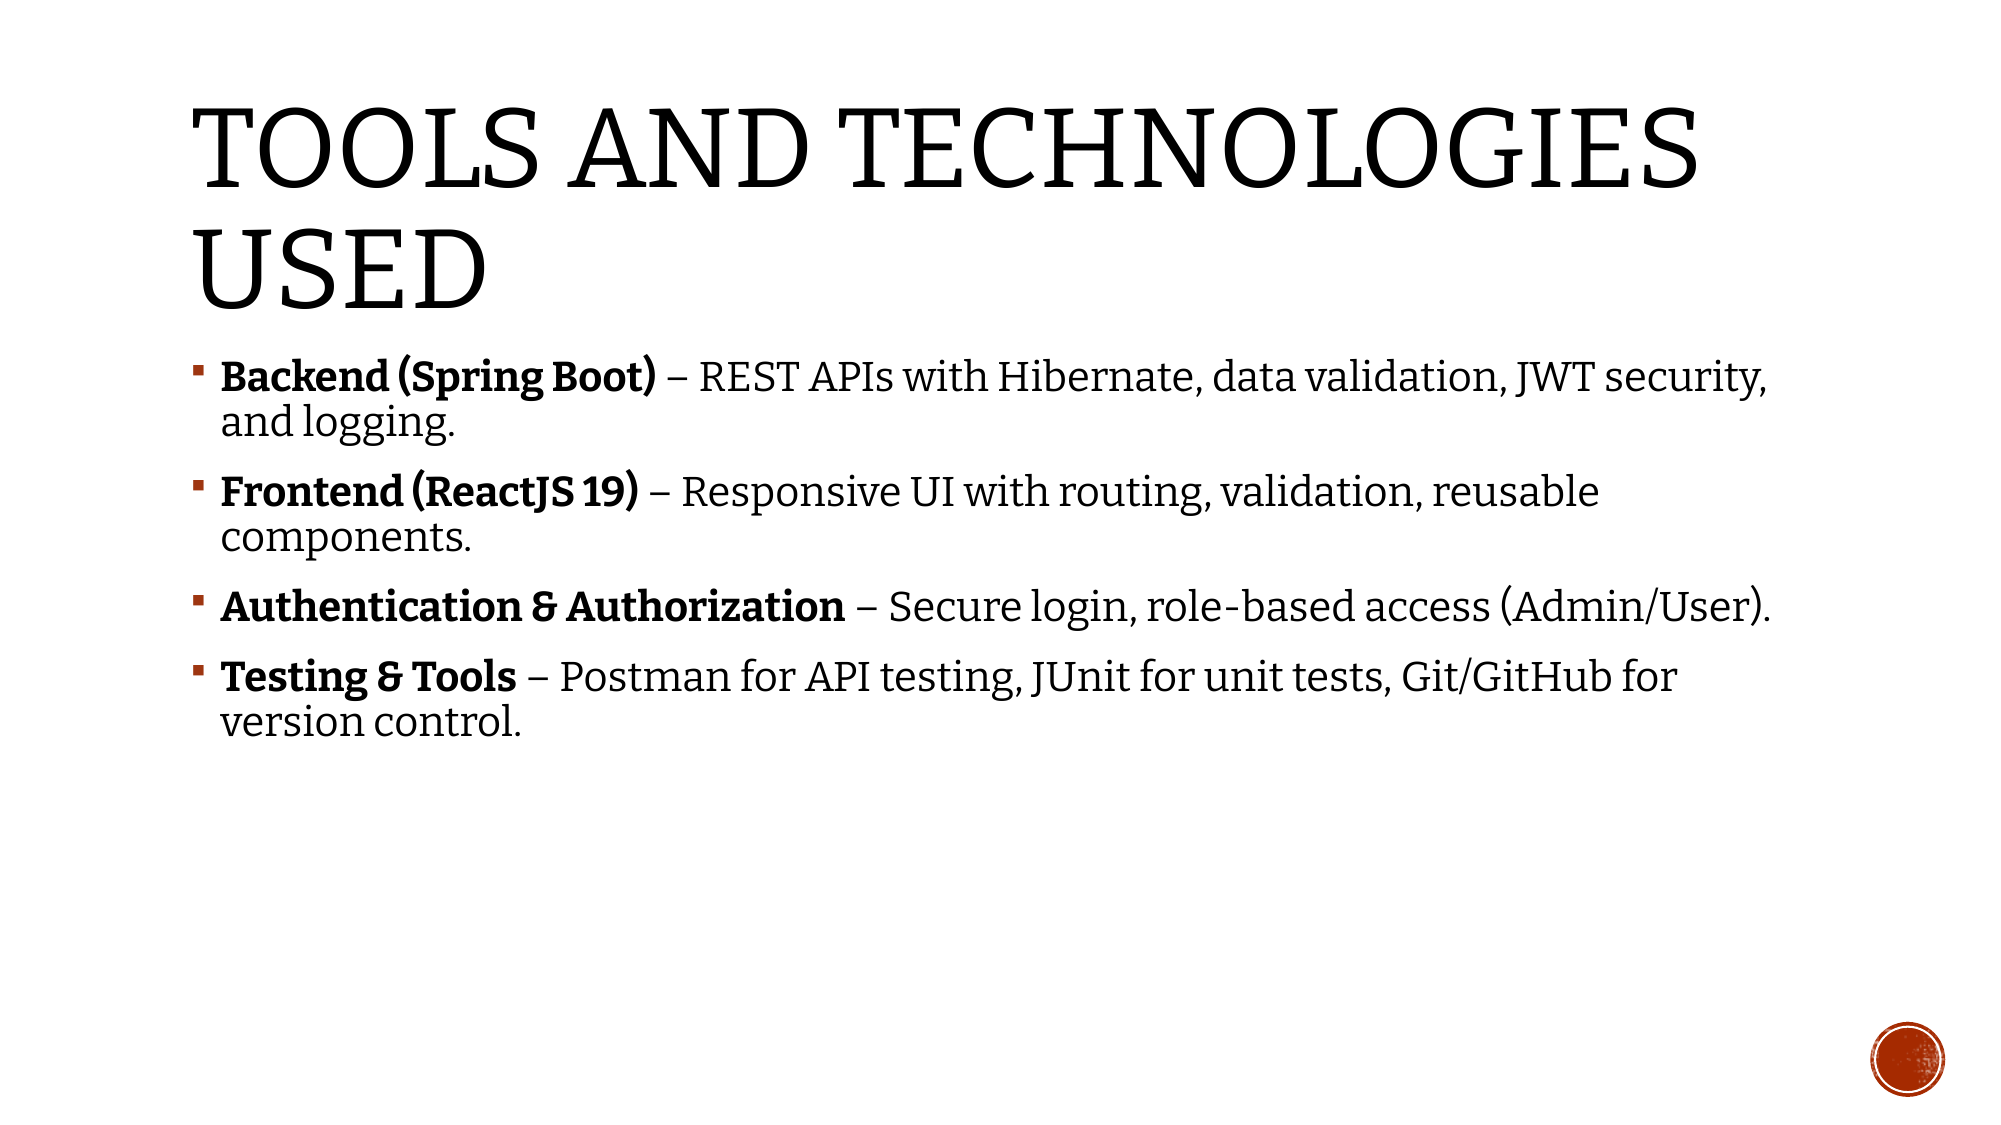

# Tools and technologies used
Backend (Spring Boot) – REST APIs with Hibernate, data validation, JWT security, and logging.
Frontend (ReactJS 19) – Responsive UI with routing, validation, reusable components.
Authentication & Authorization – Secure login, role-based access (Admin/User).
Testing & Tools – Postman for API testing, JUnit for unit tests, Git/GitHub for version control.